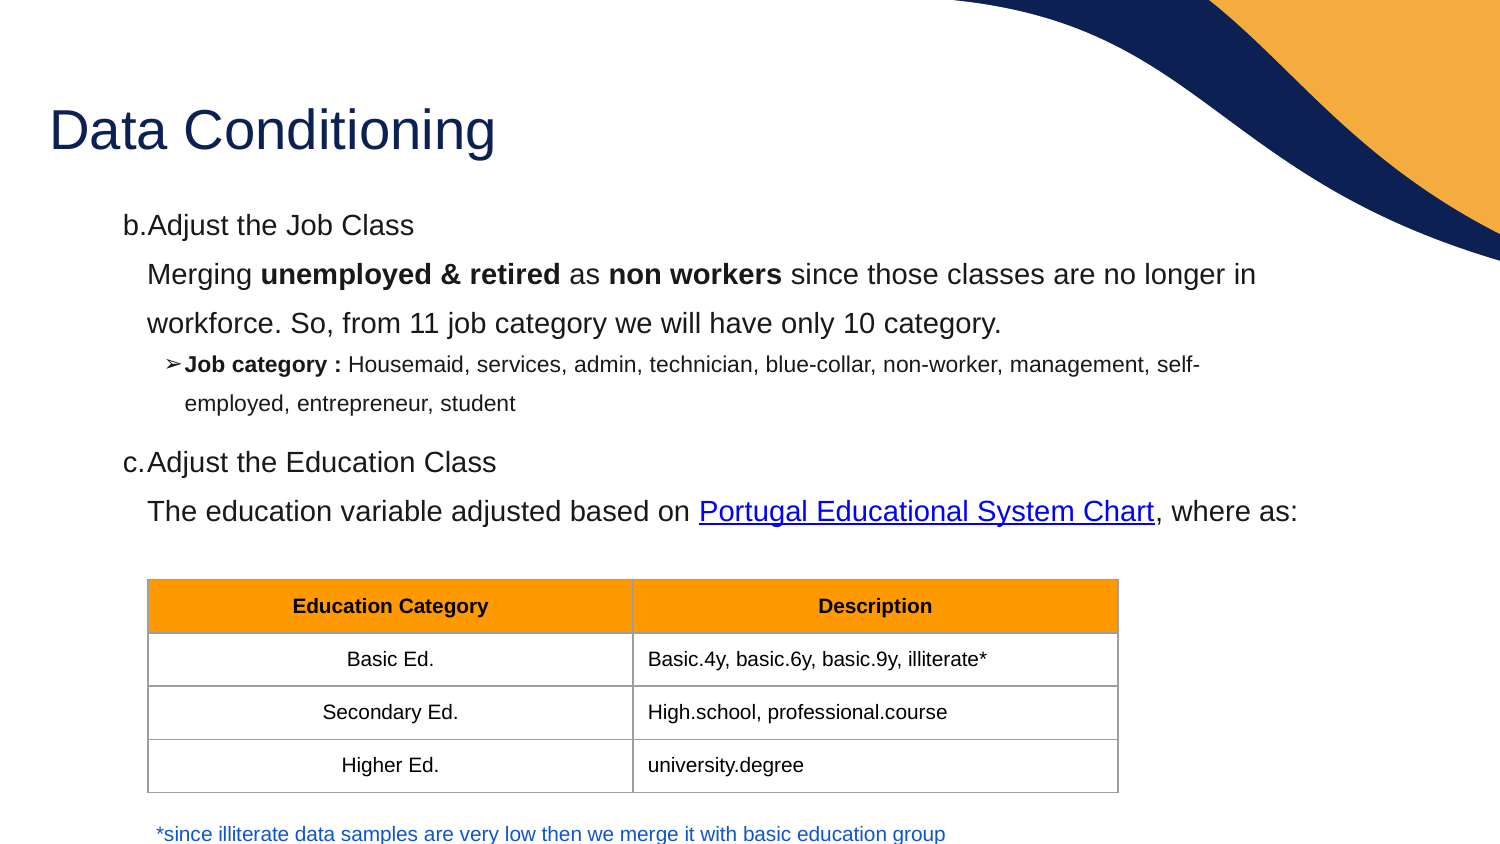

# Data Conditioning
Adjust the Job Class
Merging unemployed & retired as non workers since those classes are no longer in workforce. So, from 11 job category we will have only 10 category.
Job category : Housemaid, services, admin, technician, blue-collar, non-worker, management, self-employed, entrepreneur, student
Adjust the Education Class
The education variable adjusted based on Portugal Educational System Chart, where as:
| Education Category | Description |
| --- | --- |
| Basic Ed. | Basic.4y, basic.6y, basic.9y, illiterate\* |
| Secondary Ed. | High.school, professional.course |
| Higher Ed. | university.degree |
*since illiterate data samples are very low then we merge it with basic education group